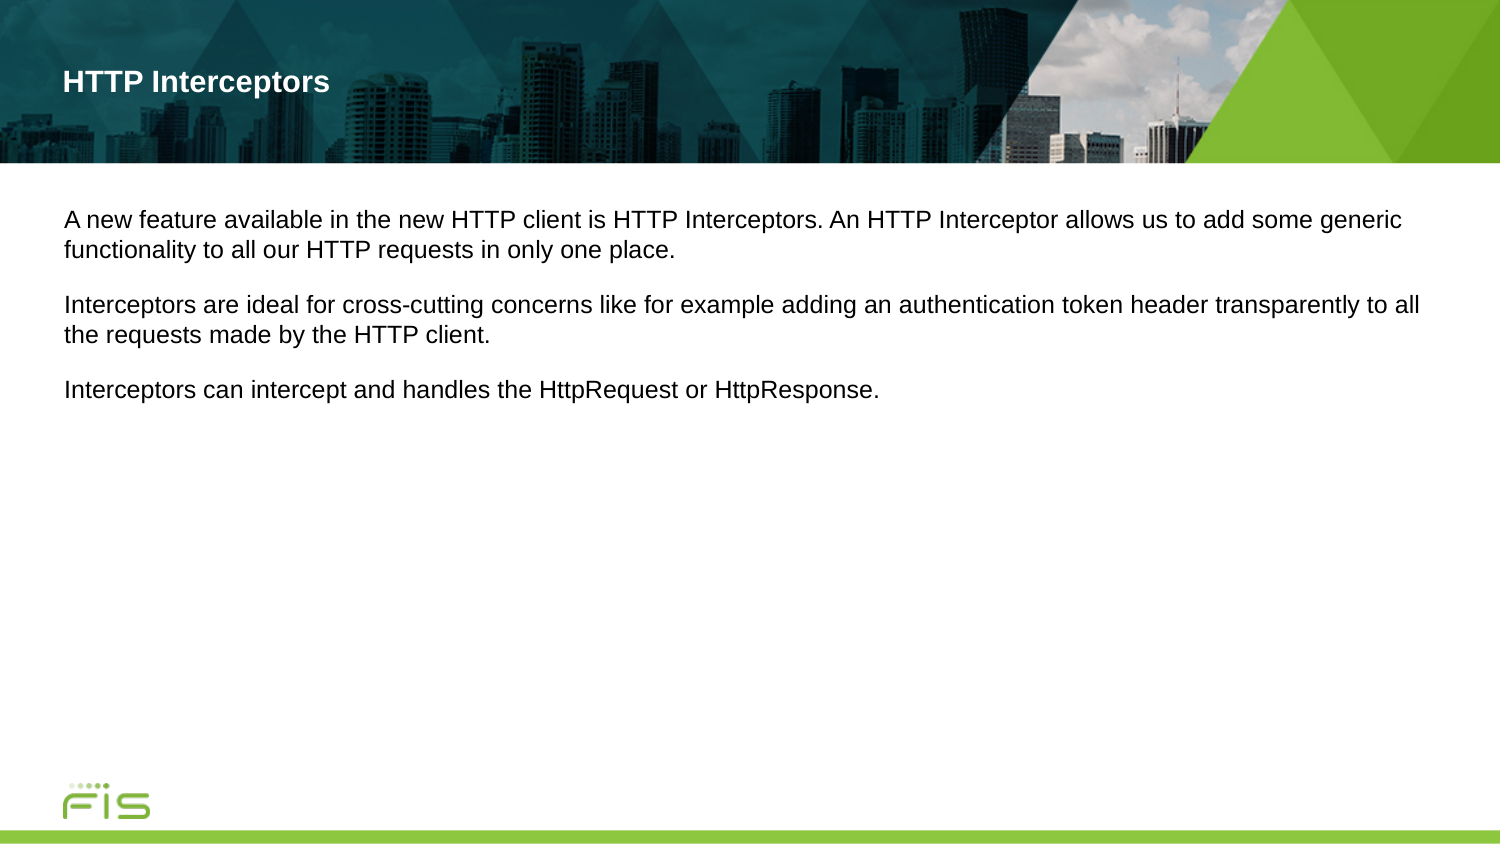

# HTTP Interceptors
A new feature available in the new HTTP client is HTTP Interceptors. An HTTP Interceptor allows us to add some generic functionality to all our HTTP requests in only one place.
Interceptors are ideal for cross-cutting concerns like for example adding an authentication token header transparently to all the requests made by the HTTP client.
Interceptors can intercept and handles the HttpRequest or HttpResponse.